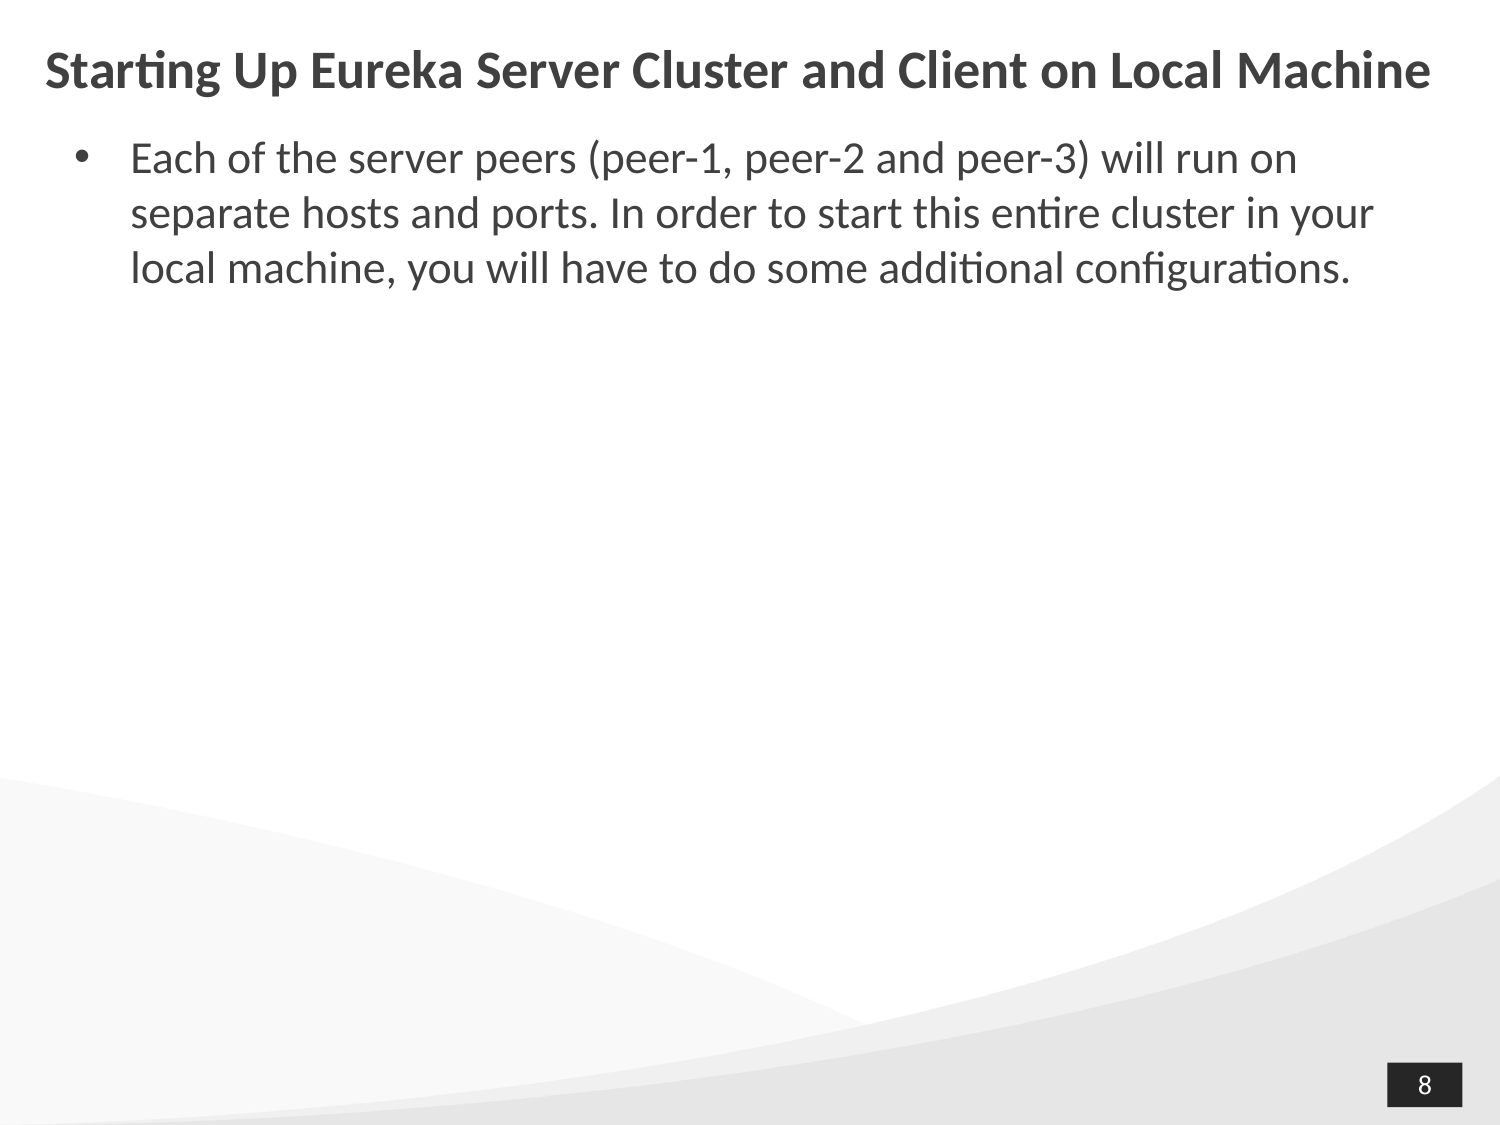

# Starting Up Eureka Server Cluster and Client on Local Machine
Each of the server peers (peer-1, peer-2 and peer-3) will run on separate hosts and ports. In order to start this entire cluster in your local machine, you will have to do some additional configurations.